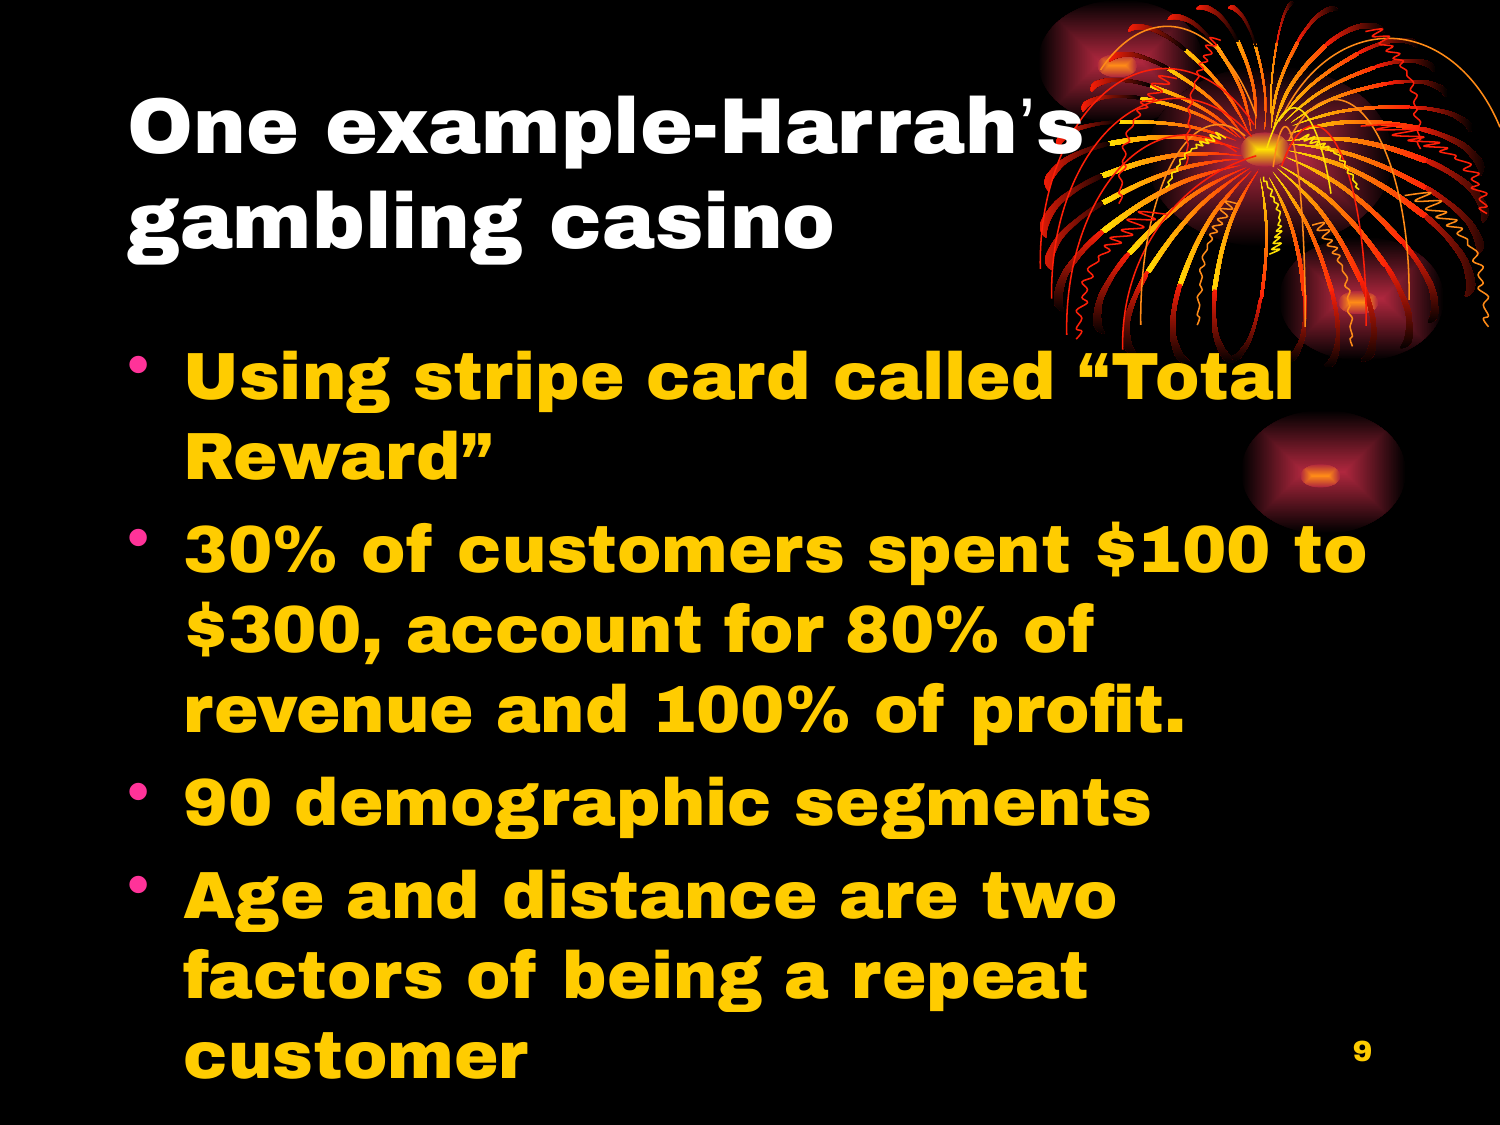

# One example-Harrah’s gambling casino
Using stripe card called “Total Reward”
30% of customers spent $100 to $300, account for 80% of revenue and 100% of profit.
90 demographic segments
Age and distance are two factors of being a repeat customer

9